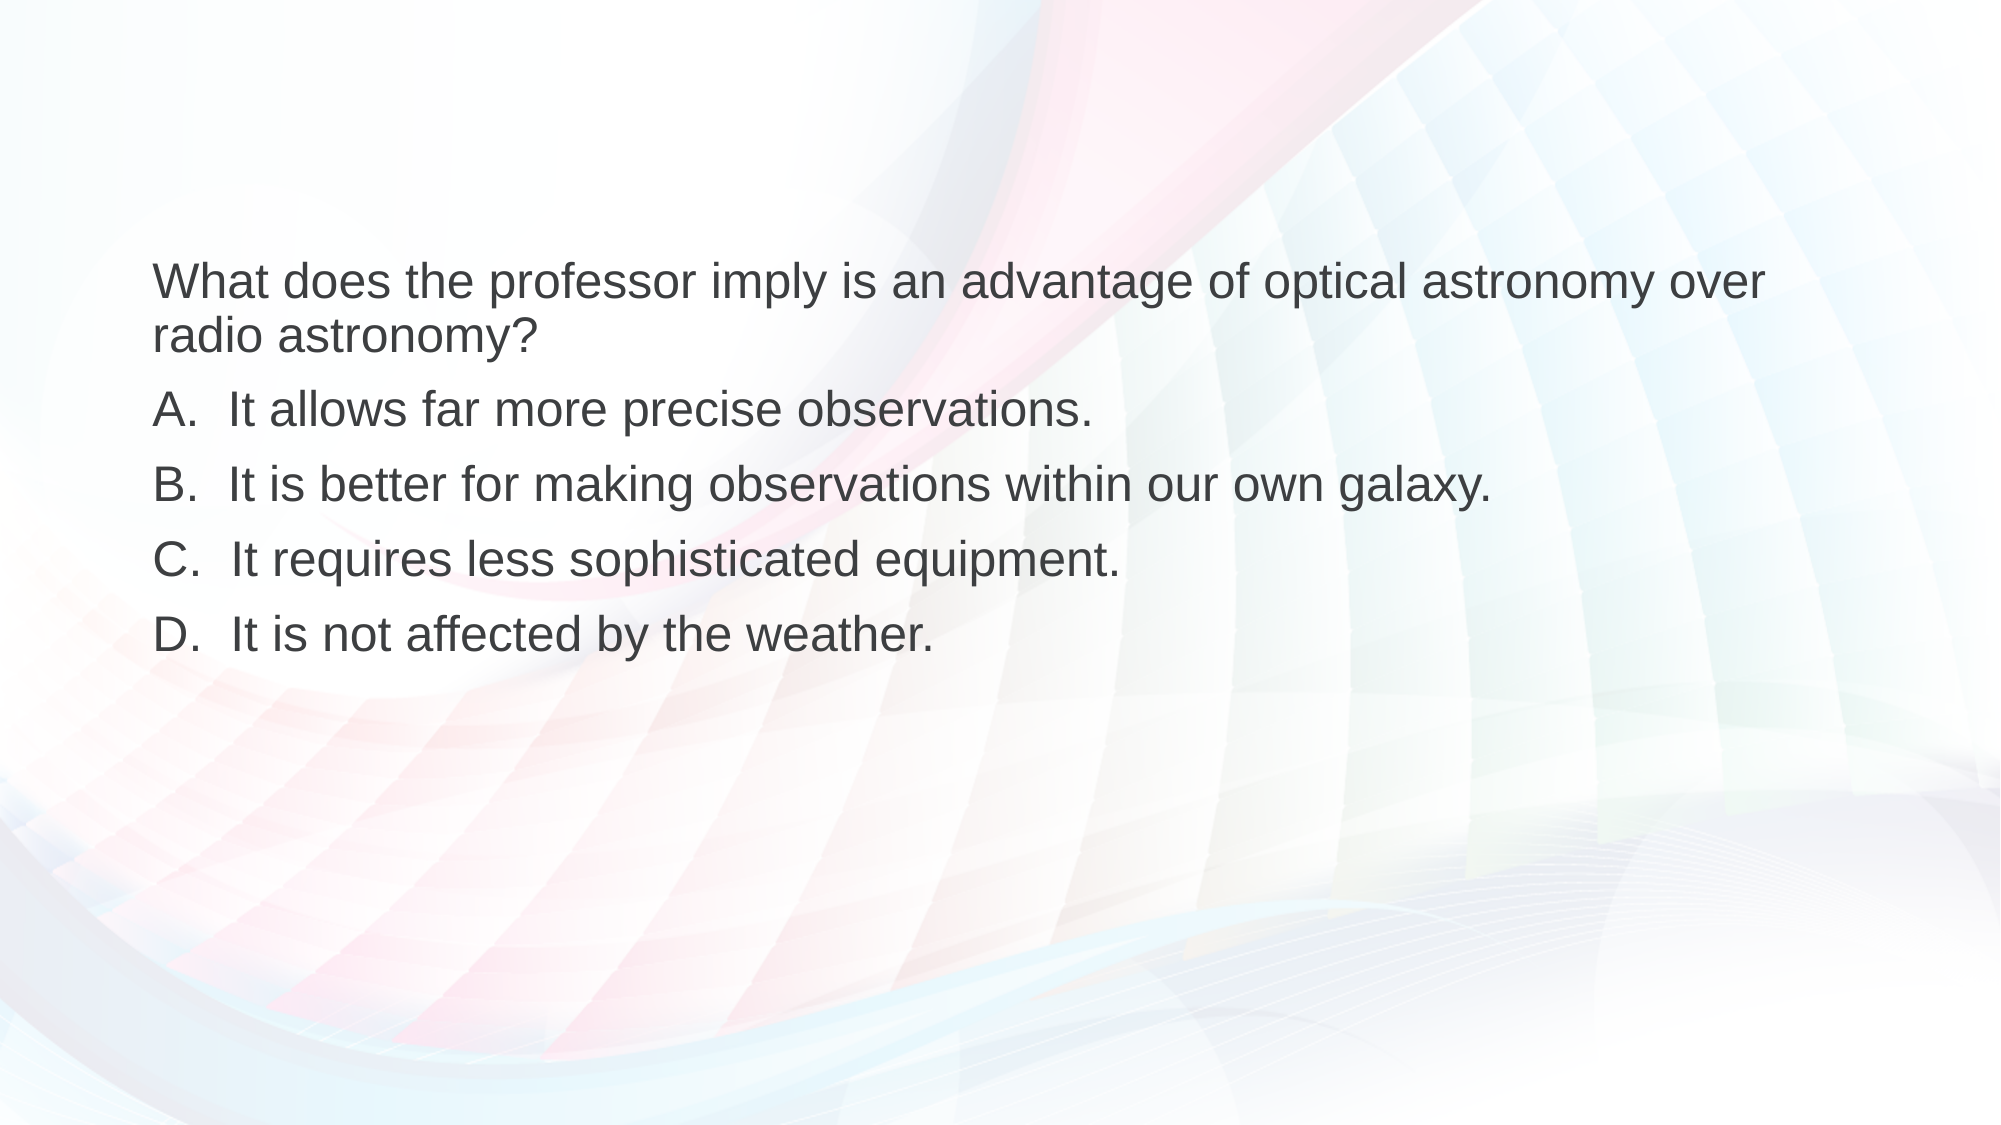

#
What does the professor imply is an advantage of optical astronomy over radio astronomy?
A.  It allows far more precise observations.
B.  It is better for making observations within our own galaxy.
C.  It requires less sophisticated equipment.
D.  It is not affected by the weather.